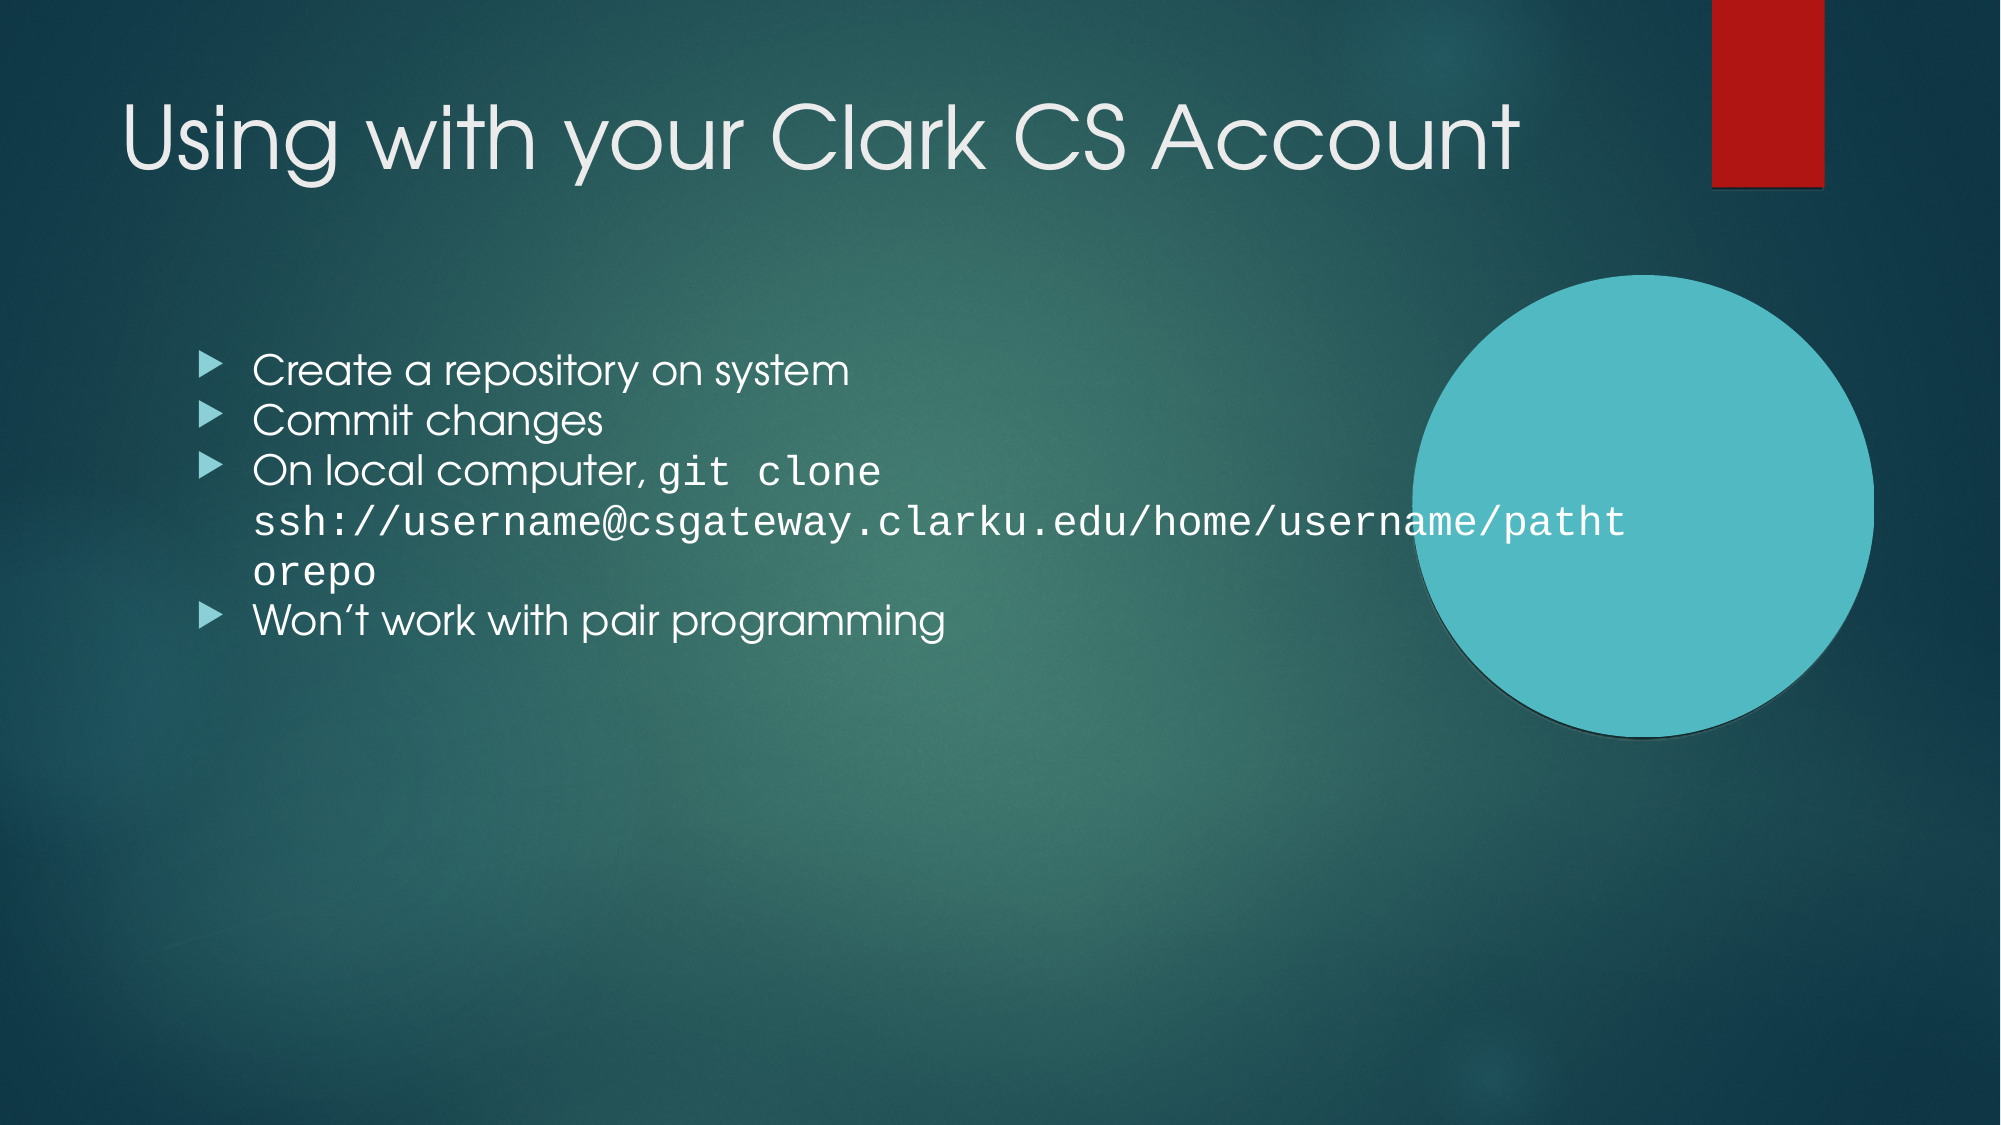

Using with your Clark CS Account
Create a repository on system
Commit changes
On local computer, git clone ssh://username@csgateway.clarku.edu/home/username/pathtorepo
Won’t work with pair programming